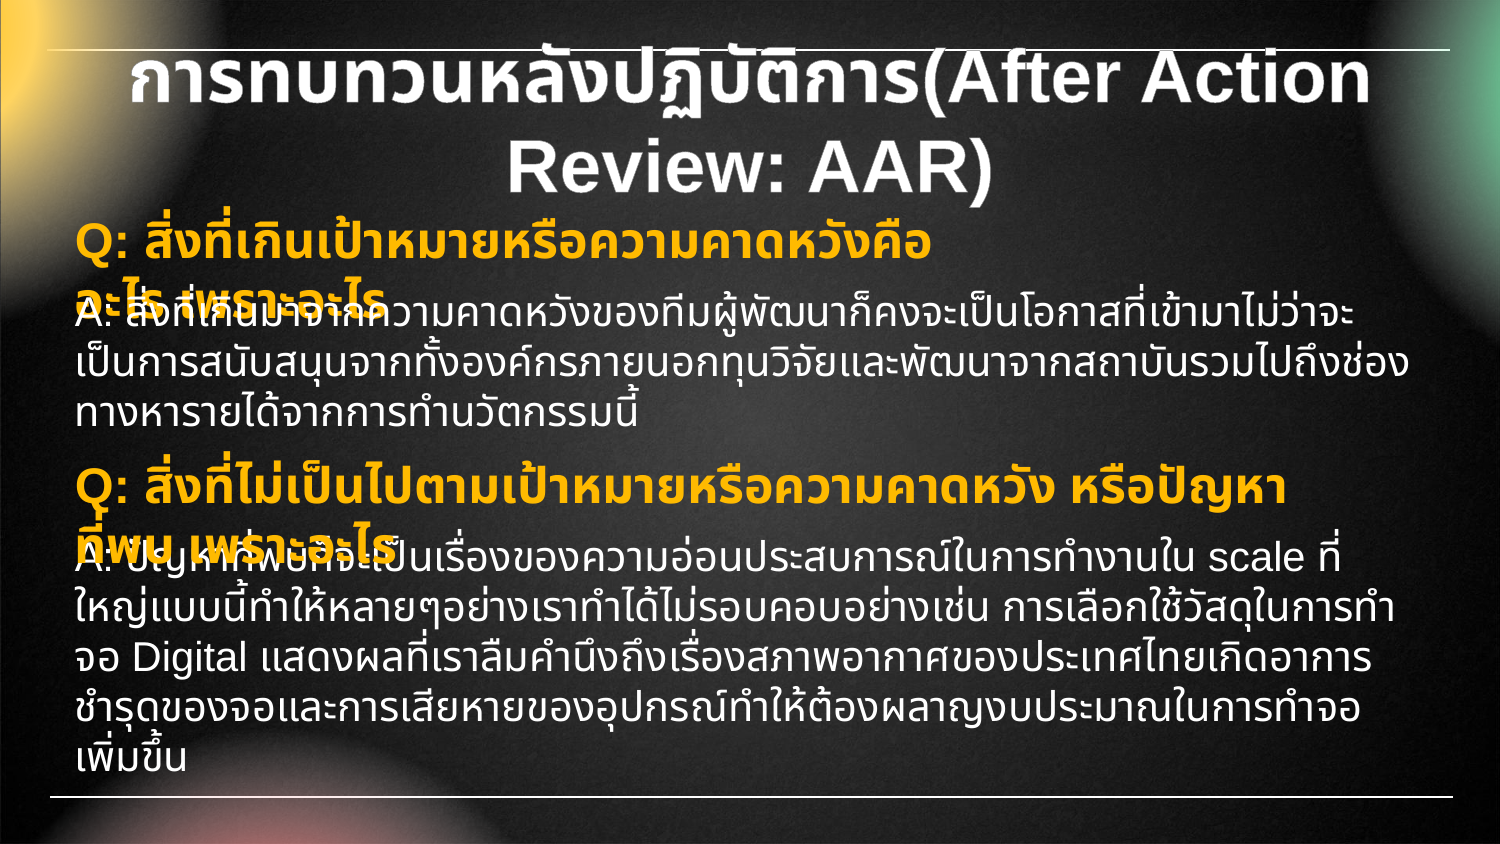

การทบทวนหลังปฏิบัติการ(After Action Review: AAR)
Q: สิ่งที่เกินเป้าหมายหรือความคาดหวังคืออะไร เพราะอะไร
A: สิ่งที่เกินมาจากความคาดหวังของทีมผู้พัฒนาก็คงจะเป็นโอกาสที่เข้ามาไม่ว่าจะเป็นการสนับสนุนจากทั้งองค์กรภายนอกทุนวิจัยและพัฒนาจากสถาบันรวมไปถึงช่องทางหารายได้จากการทำนวัตกรรมนี้
Q: สิ่งที่ไม่เป็นไปตามเป้าหมายหรือความคาดหวัง หรือปัญหาที่พบ เพราะอะไร
A: ปัญหาที่พบก็จะเป็นเรื่องของความอ่อนประสบการณ์ในการทำงานใน scale ที่ใหญ่แบบนี้ทำให้หลายๆอย่างเราทำได้ไม่รอบคอบอย่างเช่น การเลือกใช้วัสดุในการทำจอ Digital แสดงผลที่เราลืมคำนึงถึงเรื่องสภาพอากาศของประเทศไทยเกิดอาการชำรุดของจอและการเสียหายของอุปกรณ์ทำให้ต้องผลาญงบประมาณในการทำจอเพิ่มขึ้น